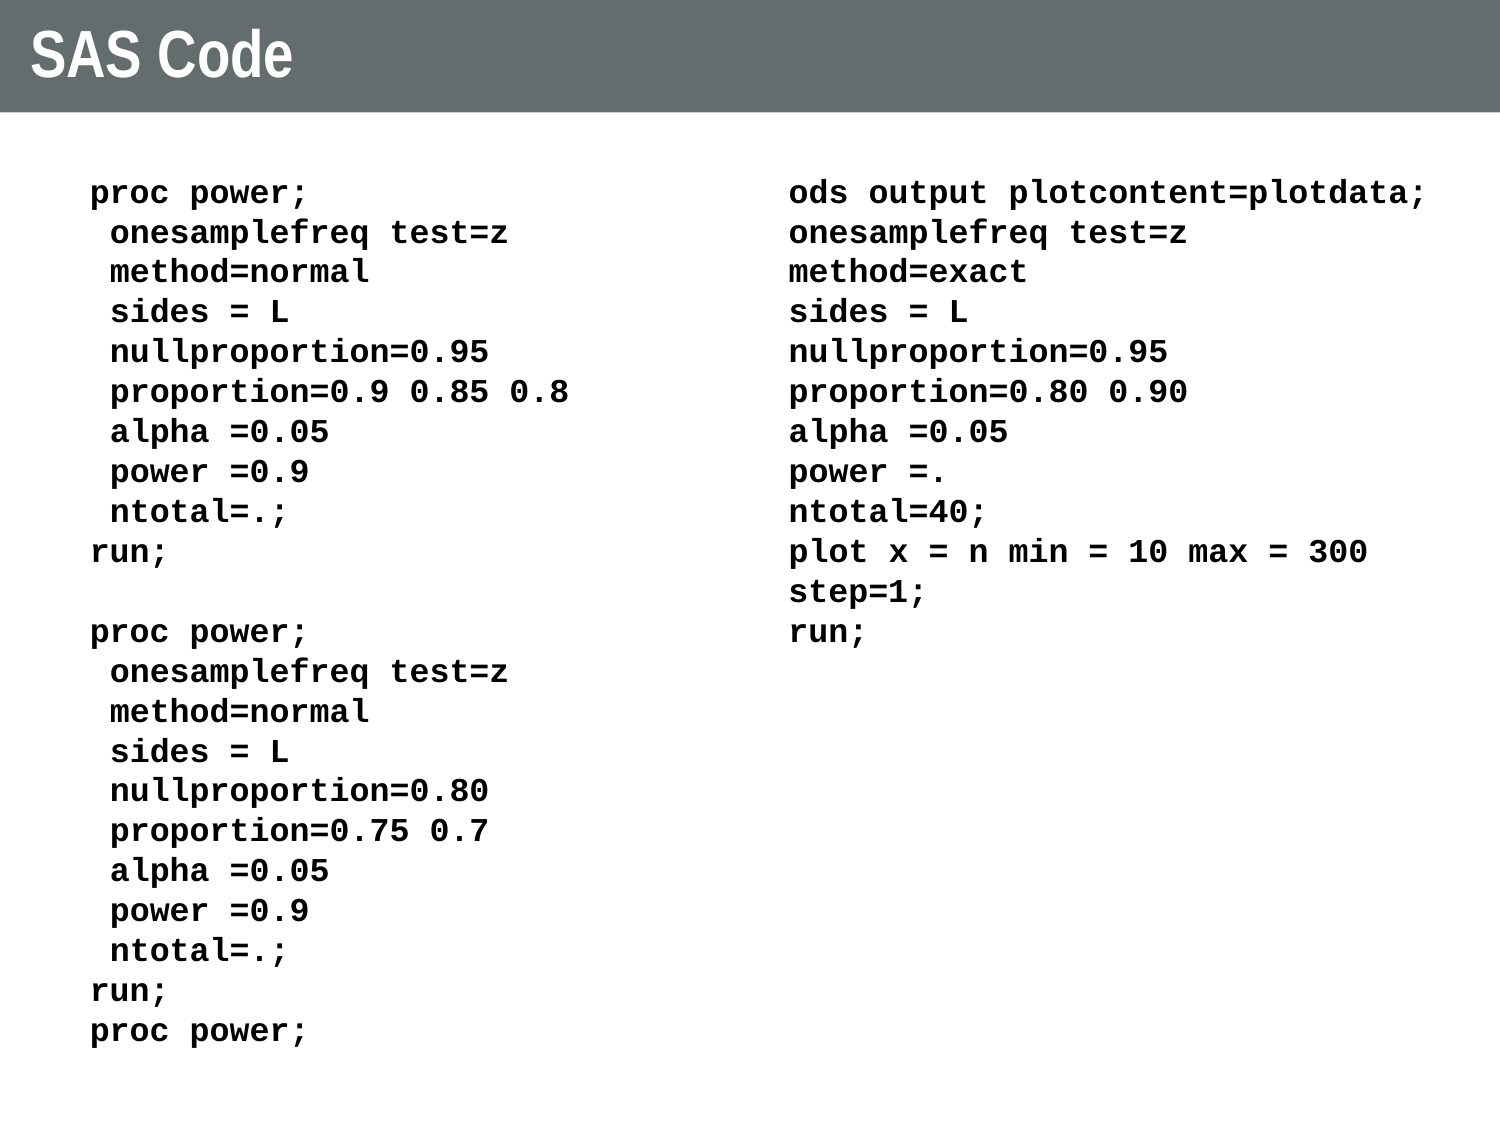

# SAS Code
proc power;
 onesamplefreq test=z
 method=normal
 sides = L
 nullproportion=0.95
 proportion=0.9 0.85 0.8
 alpha =0.05
 power =0.9
 ntotal=.;
run;

proc power;
 onesamplefreq test=z
 method=normal
 sides = L
 nullproportion=0.80
 proportion=0.75 0.7
 alpha =0.05
 power =0.9
 ntotal=.;
run;
proc power;
 ods output plotcontent=plotdata;
 onesamplefreq test=z
 method=exact
 sides = L
 nullproportion=0.95
 proportion=0.80 0.90
 alpha =0.05
 power =.
 ntotal=40;
 plot x = n min = 10 max = 300
step=1;
run;